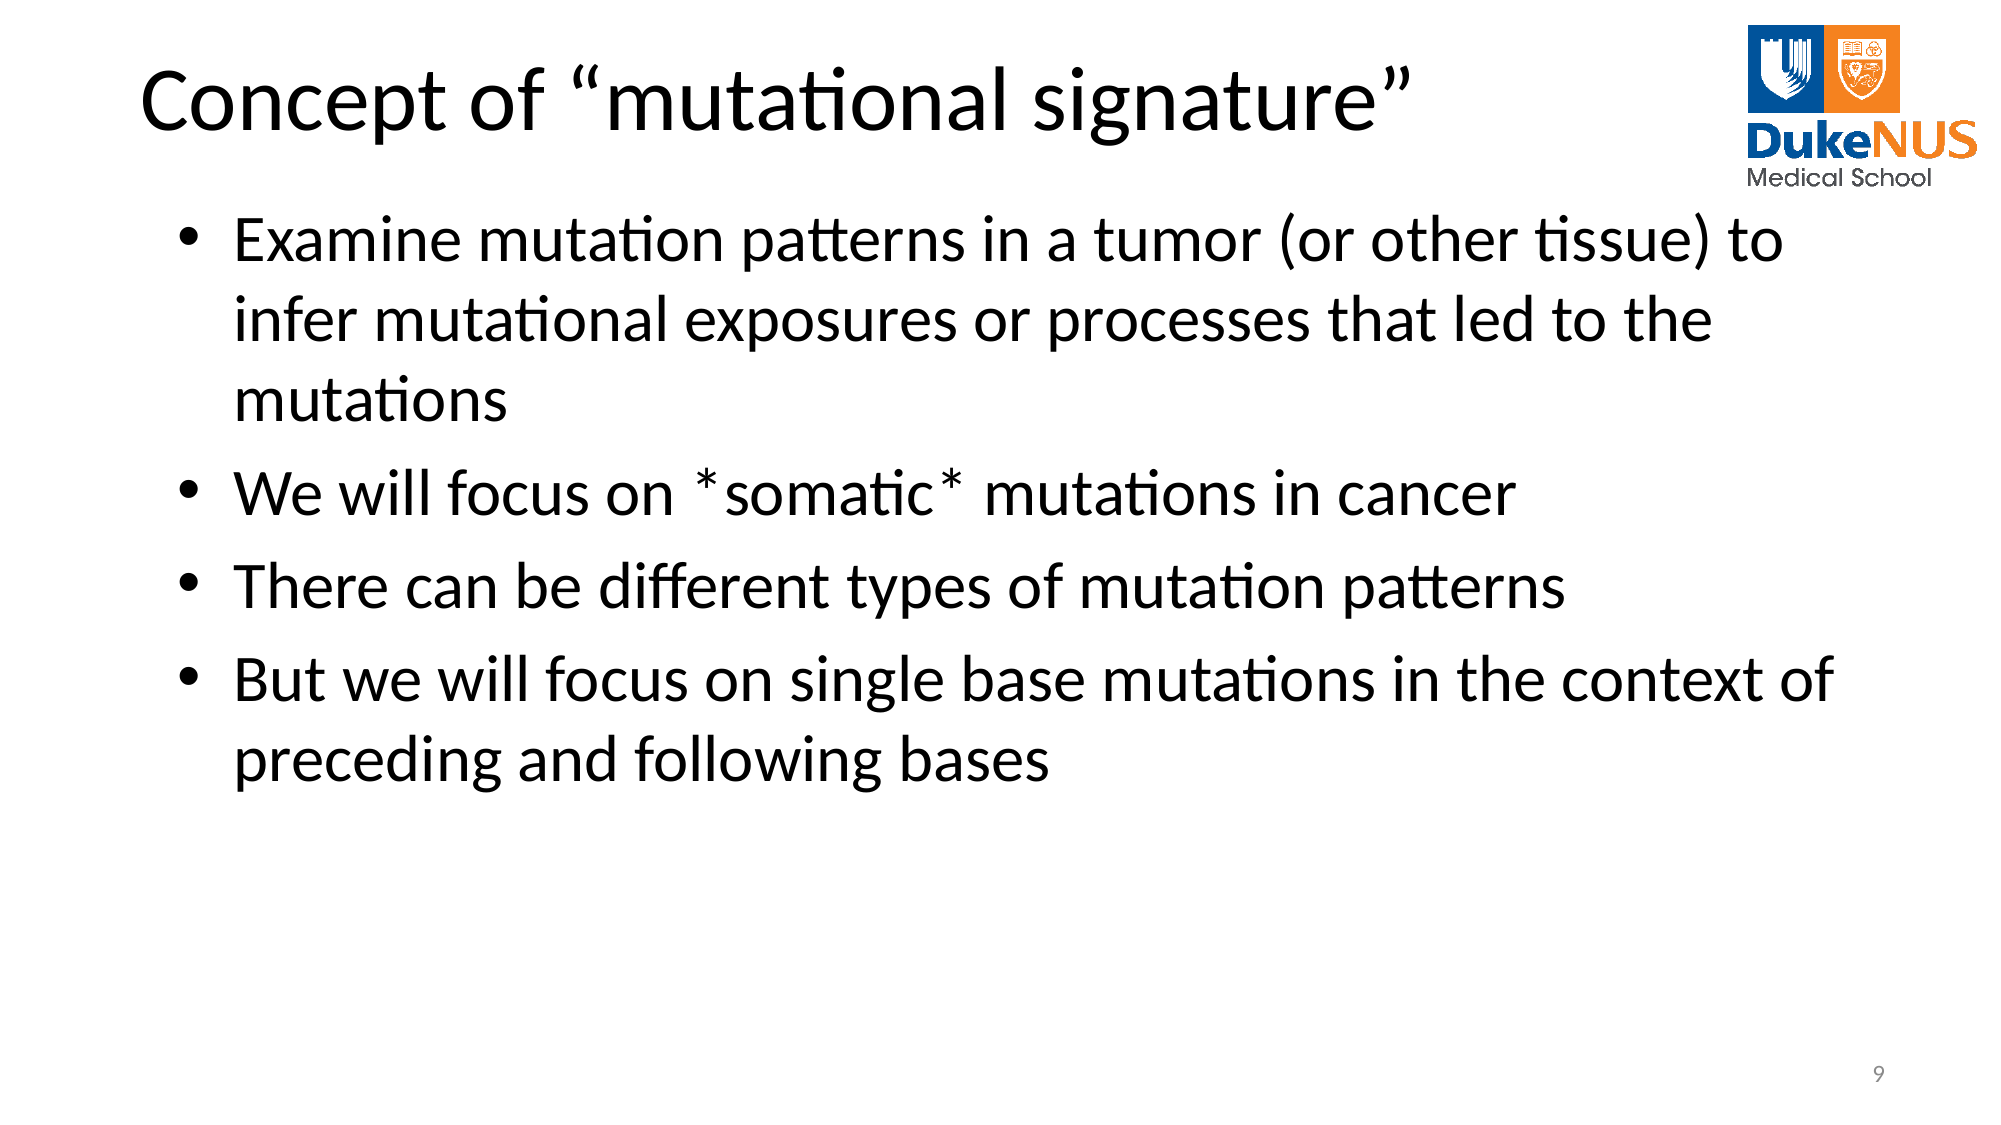

# Concept of “mutational signature”
Examine mutation patterns in a tumor (or other tissue) to infer mutational exposures or processes that led to the mutations
We will focus on *somatic* mutations in cancer
There can be different types of mutation patterns
But we will focus on single base mutations in the context of preceding and following bases
9